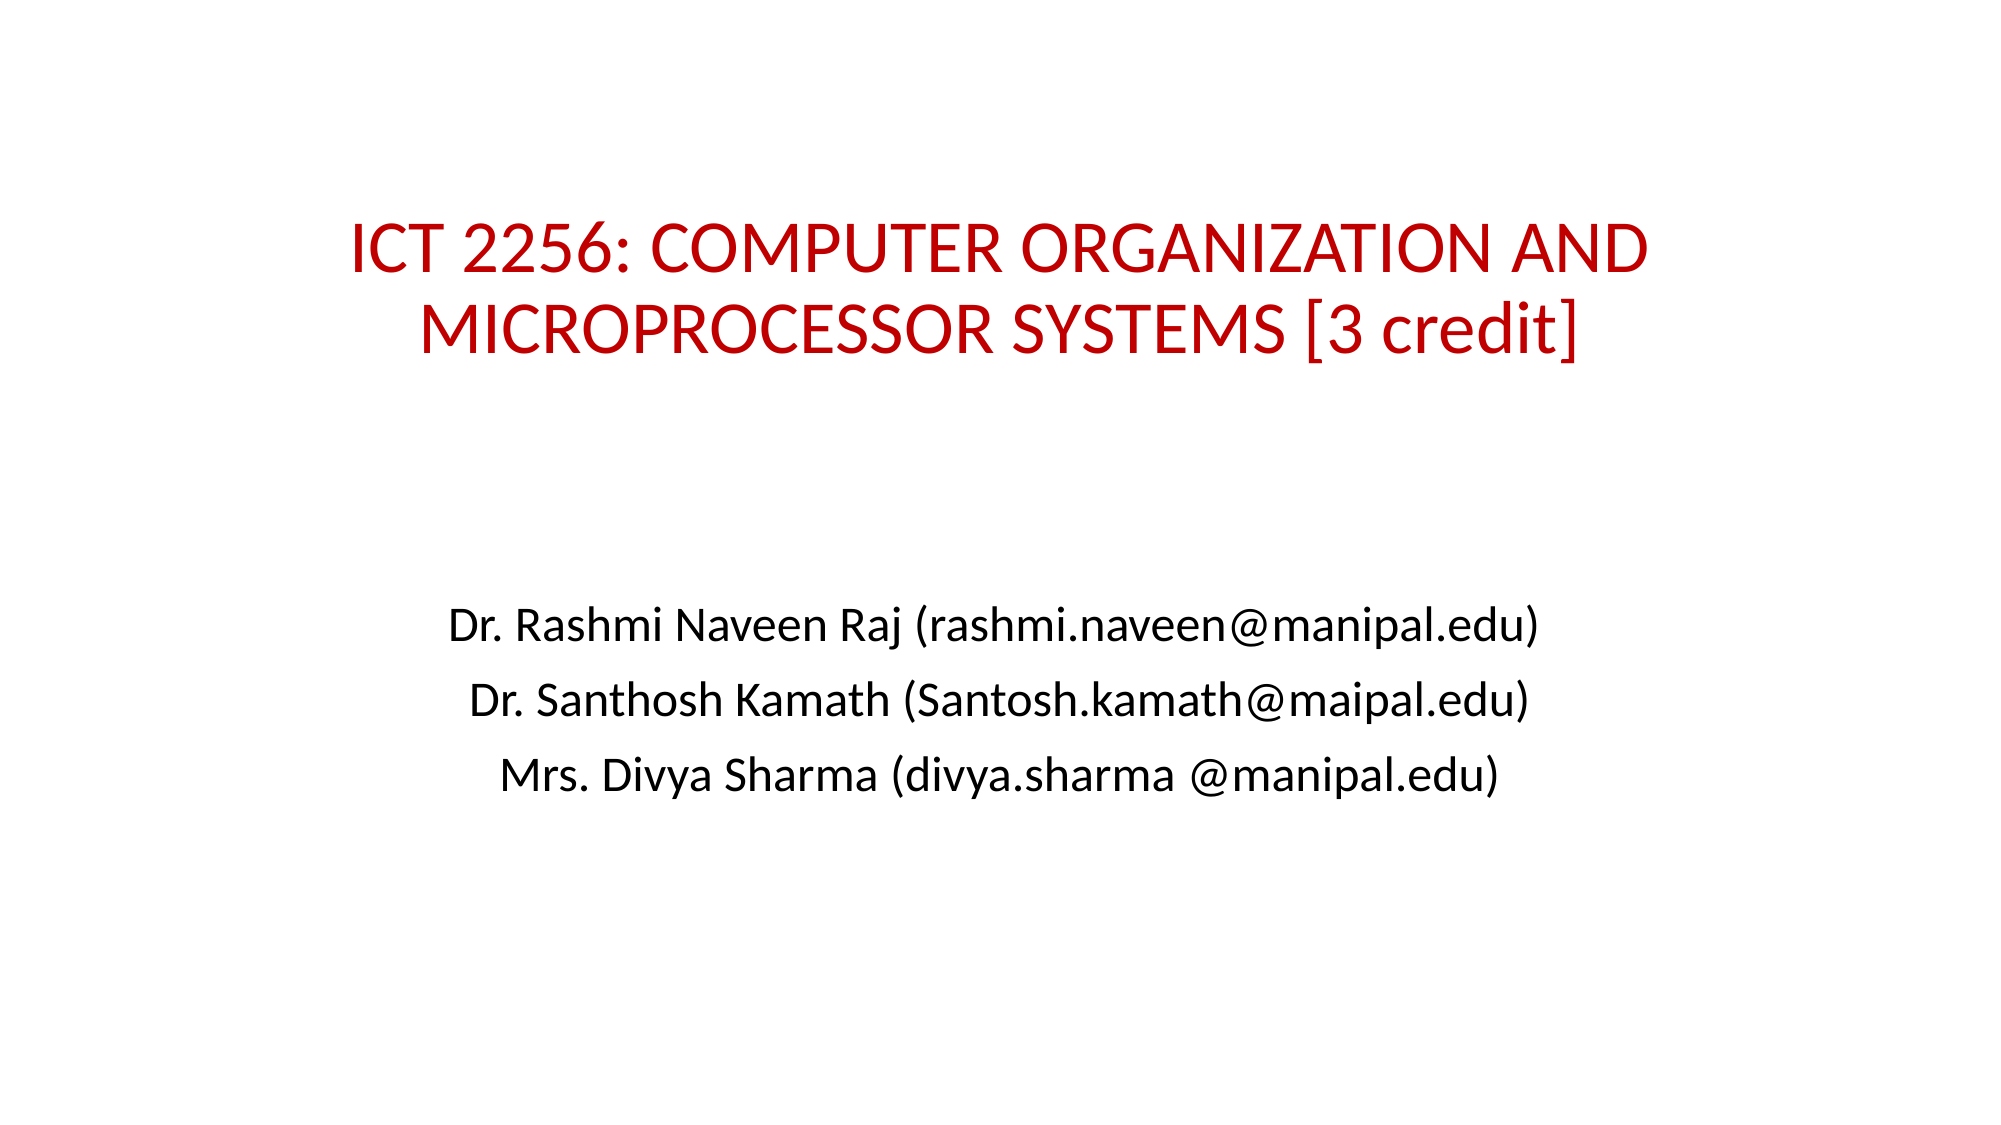

# ICT 2256: COMPUTER ORGANIZATION AND MICROPROCESSOR SYSTEMS [3 credit]
Dr. Rashmi Naveen Raj (rashmi.naveen@manipal.edu)
Dr. Santhosh Kamath (Santosh.kamath@maipal.edu)
Mrs. Divya Sharma (divya.sharma @manipal.edu)